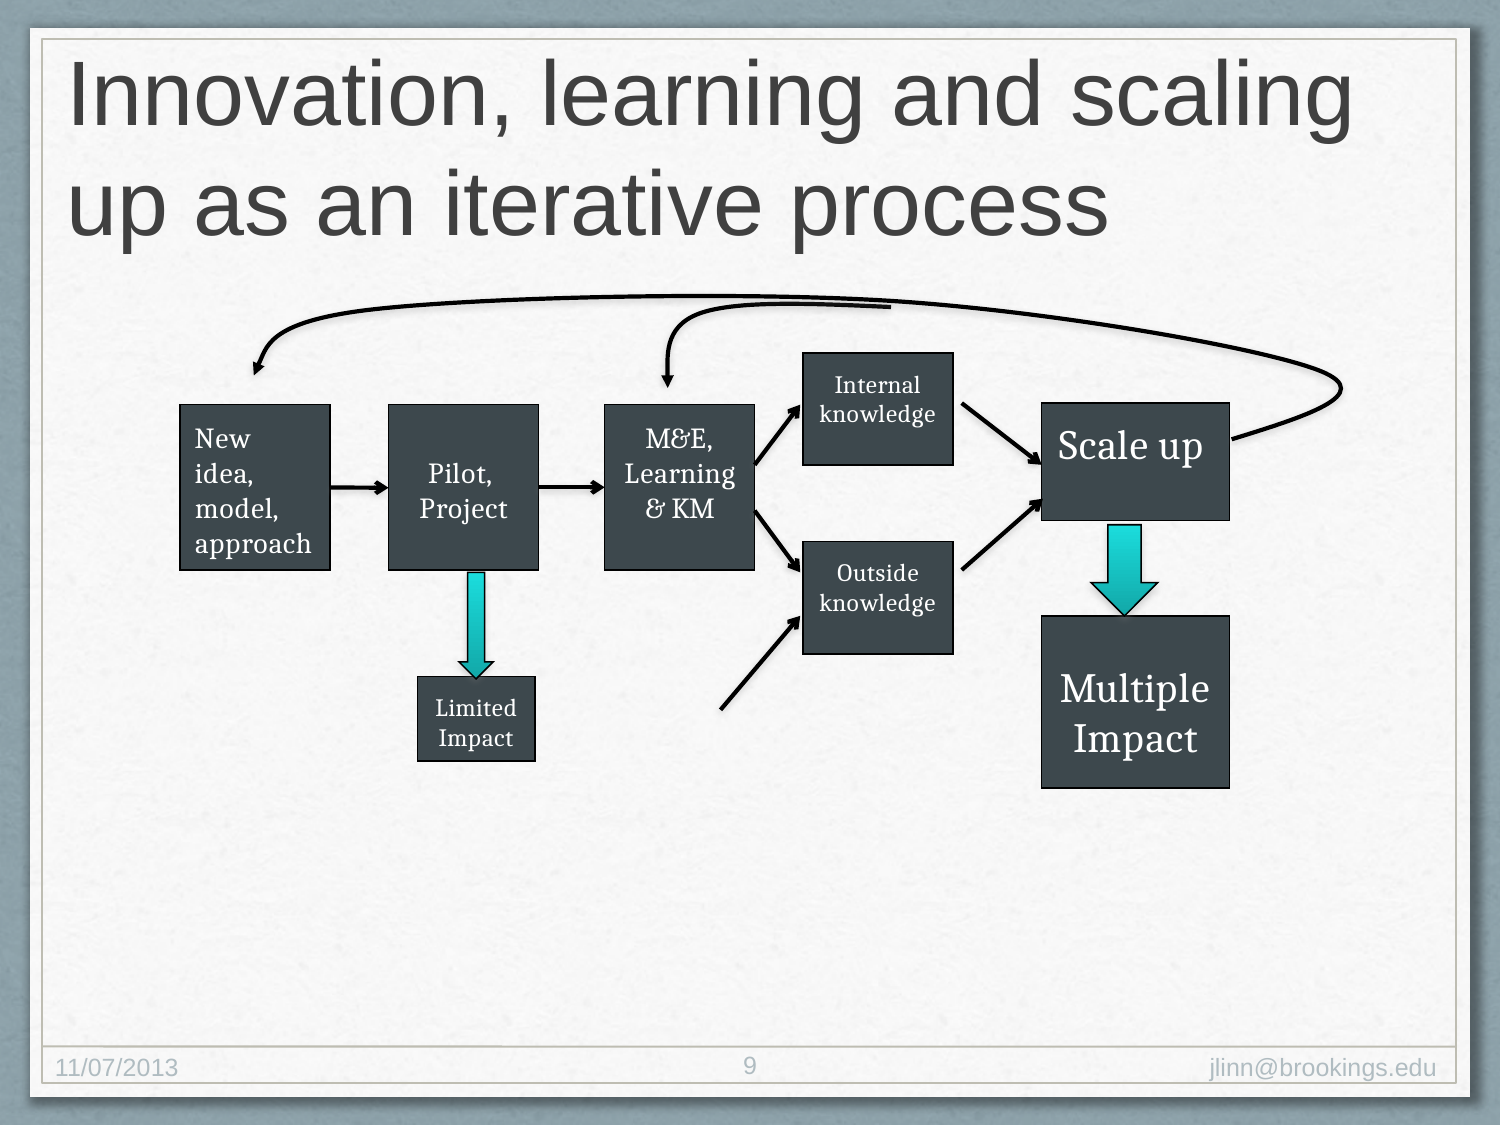

Innovation, learning and scaling up as an iterative process

Internal
knowledge
Scale up
New  idea, model,  approach

Pilot,
Project
M&E,
Learning
& KM

Outside
knowledge

Multiple
Impact
Limited
Impact
9
11/07/2013
jlinn@brookings.edu